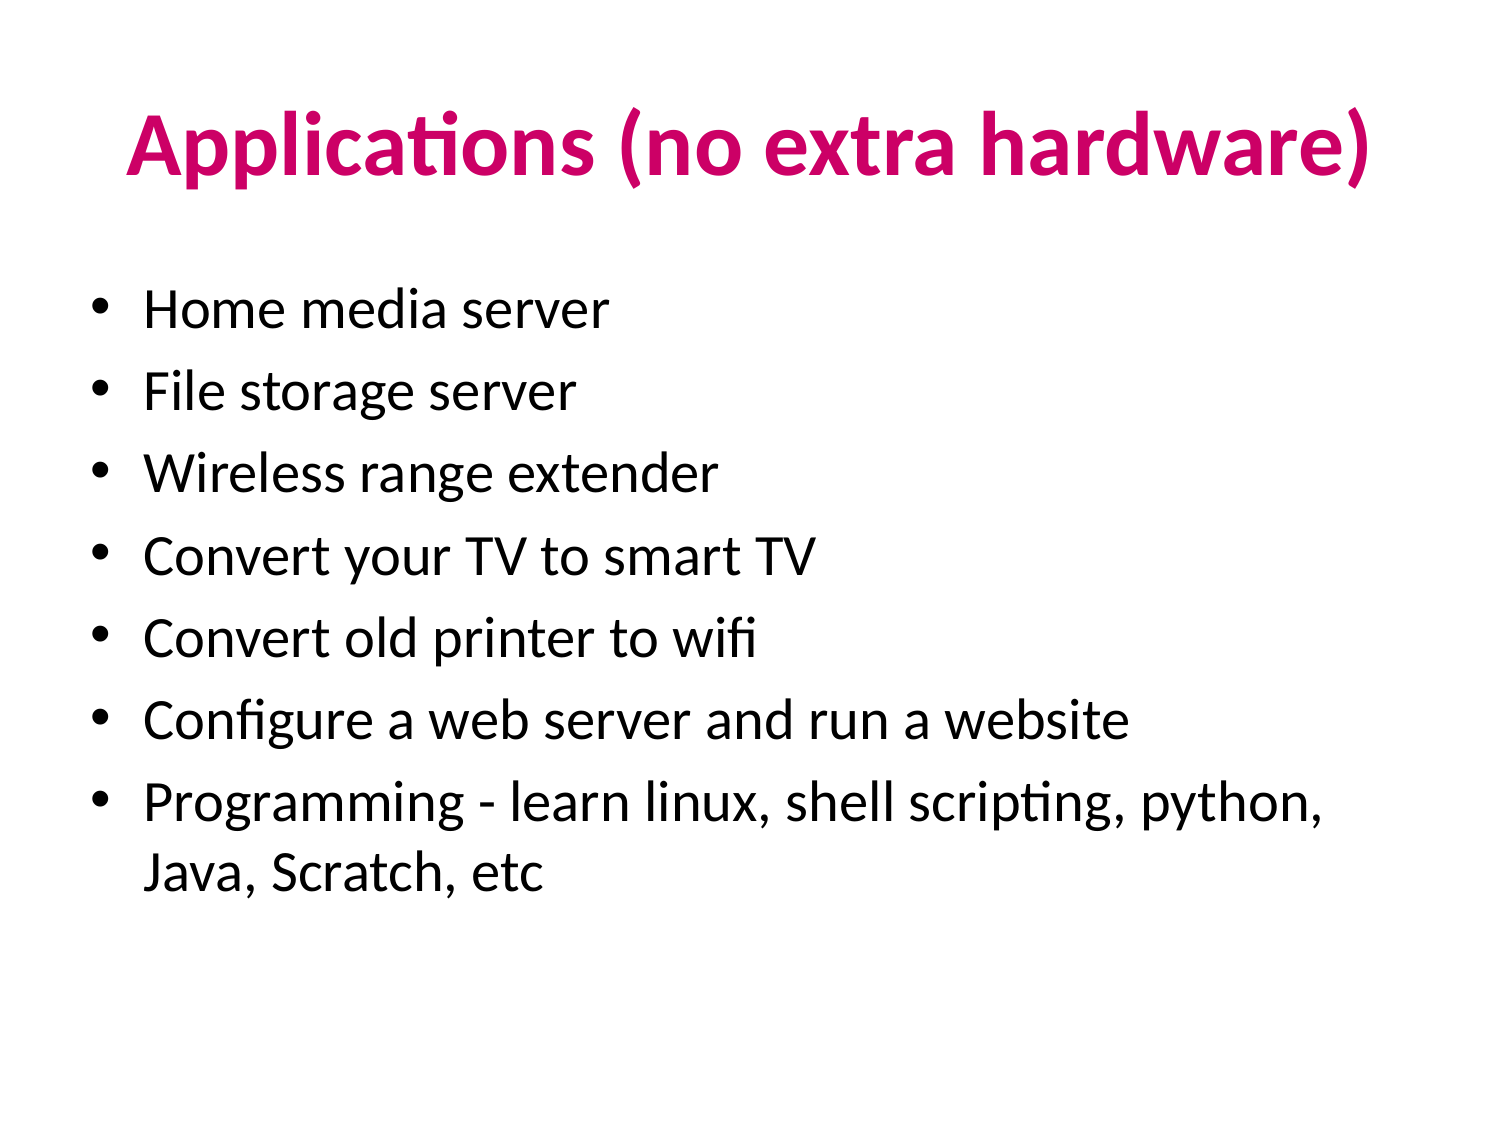

# Applications (no extra hardware)
Home media server
File storage server
Wireless range extender
Convert your TV to smart TV
Convert old printer to wifi
Configure a web server and run a website
Programming - learn linux, shell scripting, python, Java, Scratch, etc